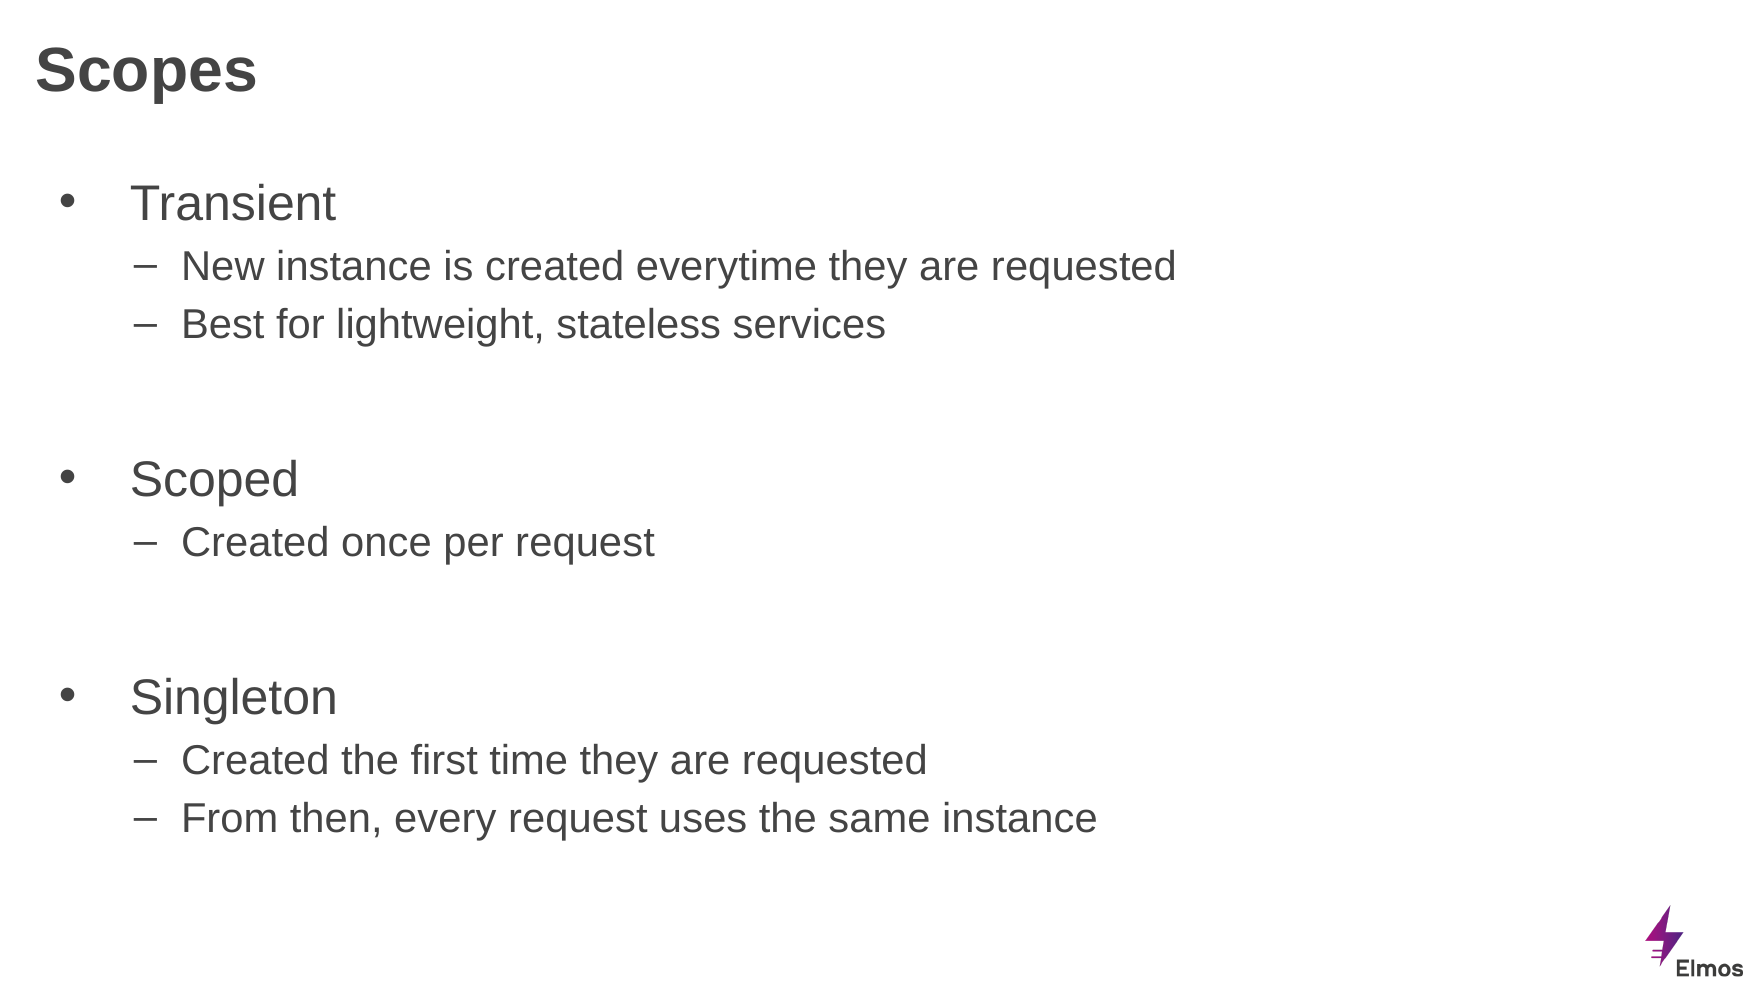

# Scopes
Transient
New instance is created everytime they are requested
Best for lightweight, stateless services

Scoped
Created once per request

Singleton
Created the first time they are requested
From then, every request uses the same instance